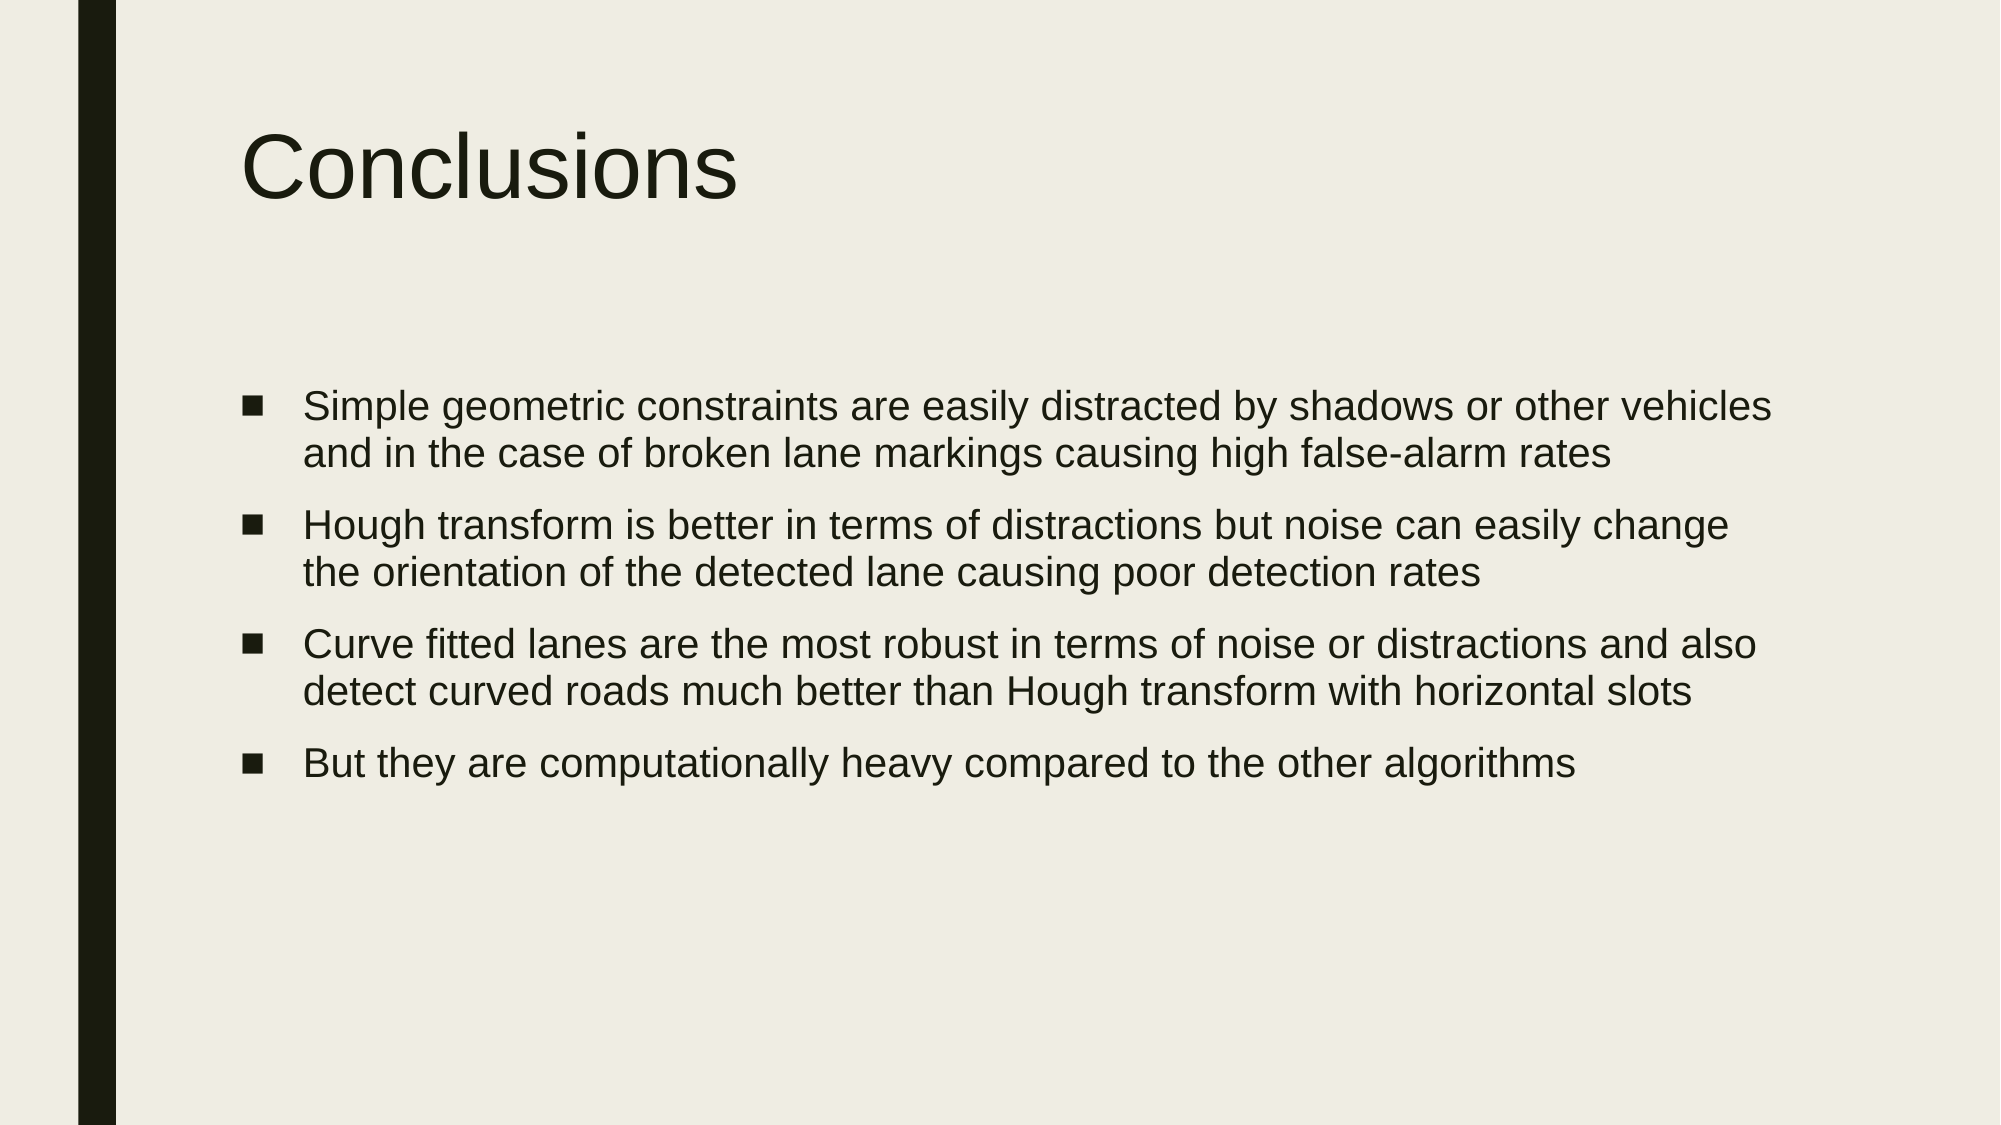

# Conclusions
Simple geometric constraints are easily distracted by shadows or other vehicles and in the case of broken lane markings causing high false-alarm rates
Hough transform is better in terms of distractions but noise can easily change the orientation of the detected lane causing poor detection rates
Curve fitted lanes are the most robust in terms of noise or distractions and also detect curved roads much better than Hough transform with horizontal slots
But they are computationally heavy compared to the other algorithms